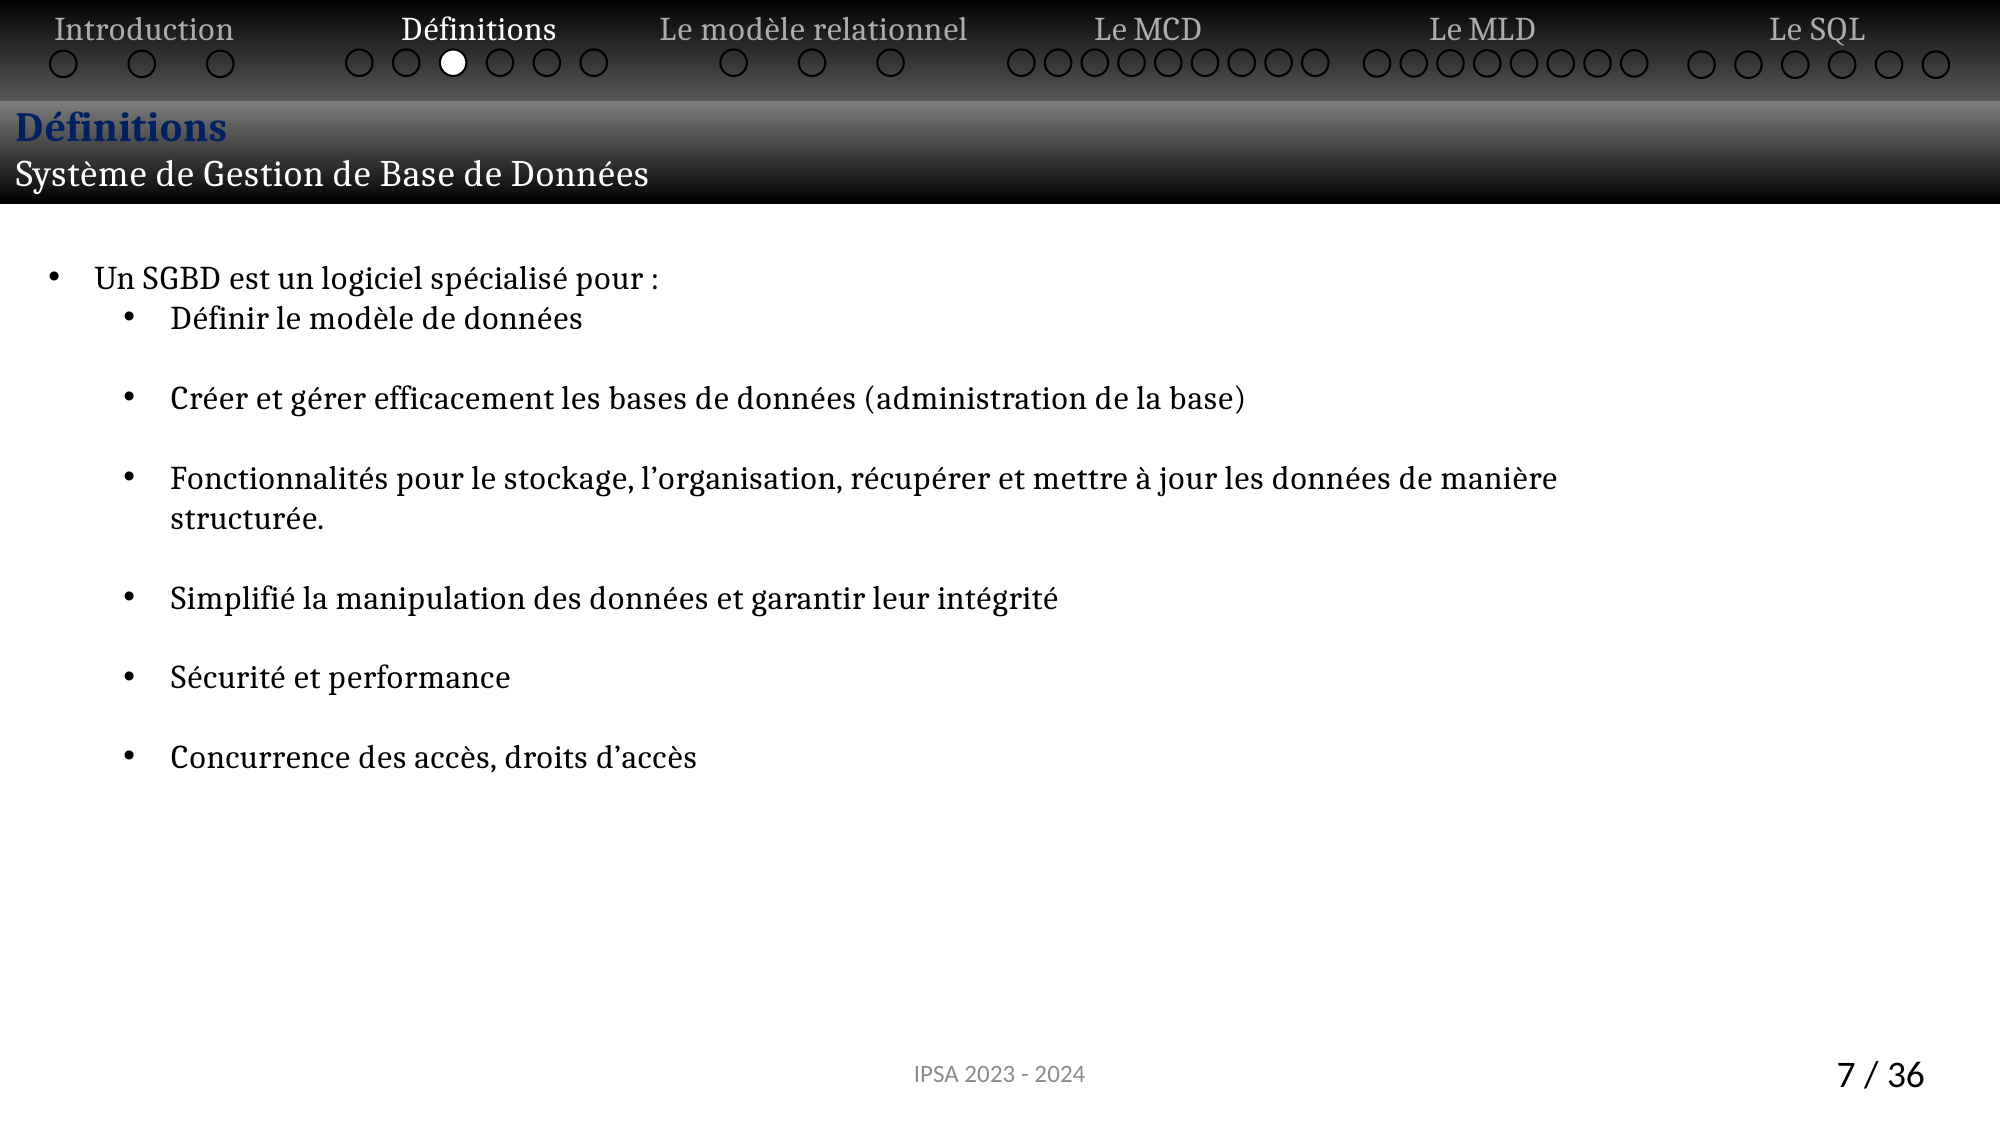

Introduction
Définitions
Le modèle relationnel
Le MCD
Le MLD
Le SQL

Définitions
Système de Gestion de Base de Données

Un SGBD est un logiciel spécialisé pour :
Définir le modèle de données

Créer et gérer efficacement les bases de données (administration de la base)

Fonctionnalités pour le stockage, l’organisation, récupérer et mettre à jour les données de manière structurée.

Simplifié la manipulation des données et garantir leur intégrité

Sécurité et performance

Concurrence des accès, droits d’accès

IPSA 2023 - 2024
7 / 36